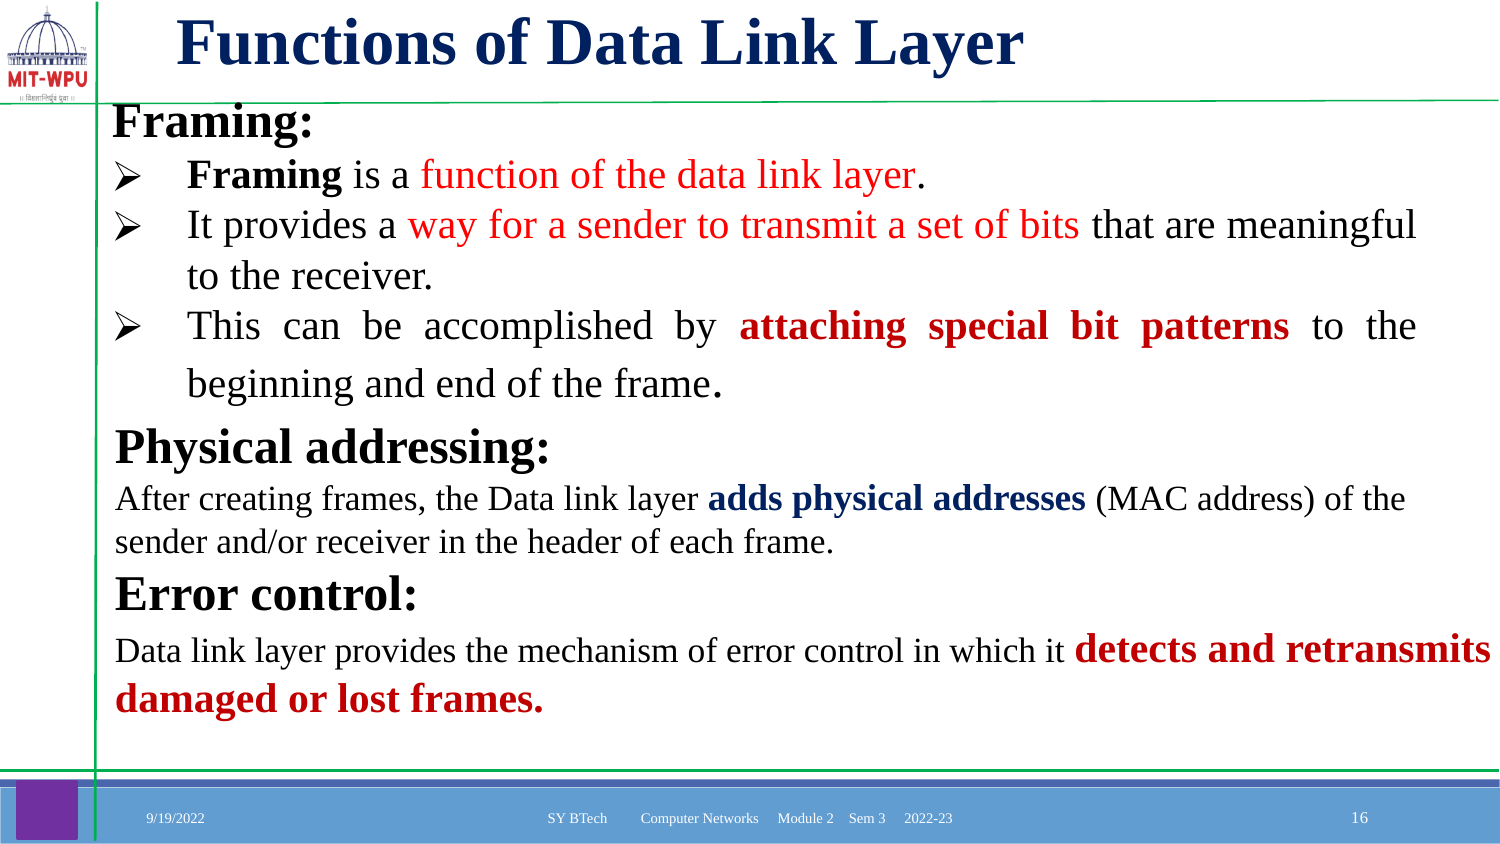

Functions of Data Link Layer
Framing:
Framing is a function of the data link layer.
It provides a way for a sender to transmit a set of bits that are meaningful to the receiver.
This can be accomplished by attaching special bit patterns to the beginning and end of the frame.

Physical addressing:
After creating frames, the Data link layer adds physical addresses (MAC address) of the sender and/or receiver in the header of each frame.
Error control:
Data link layer provides the mechanism of error control in which it detects and retransmits damaged or lost frames.

9/19/2022
SY BTech         Computer Networks     Module 2    Sem 3     2022-23
16